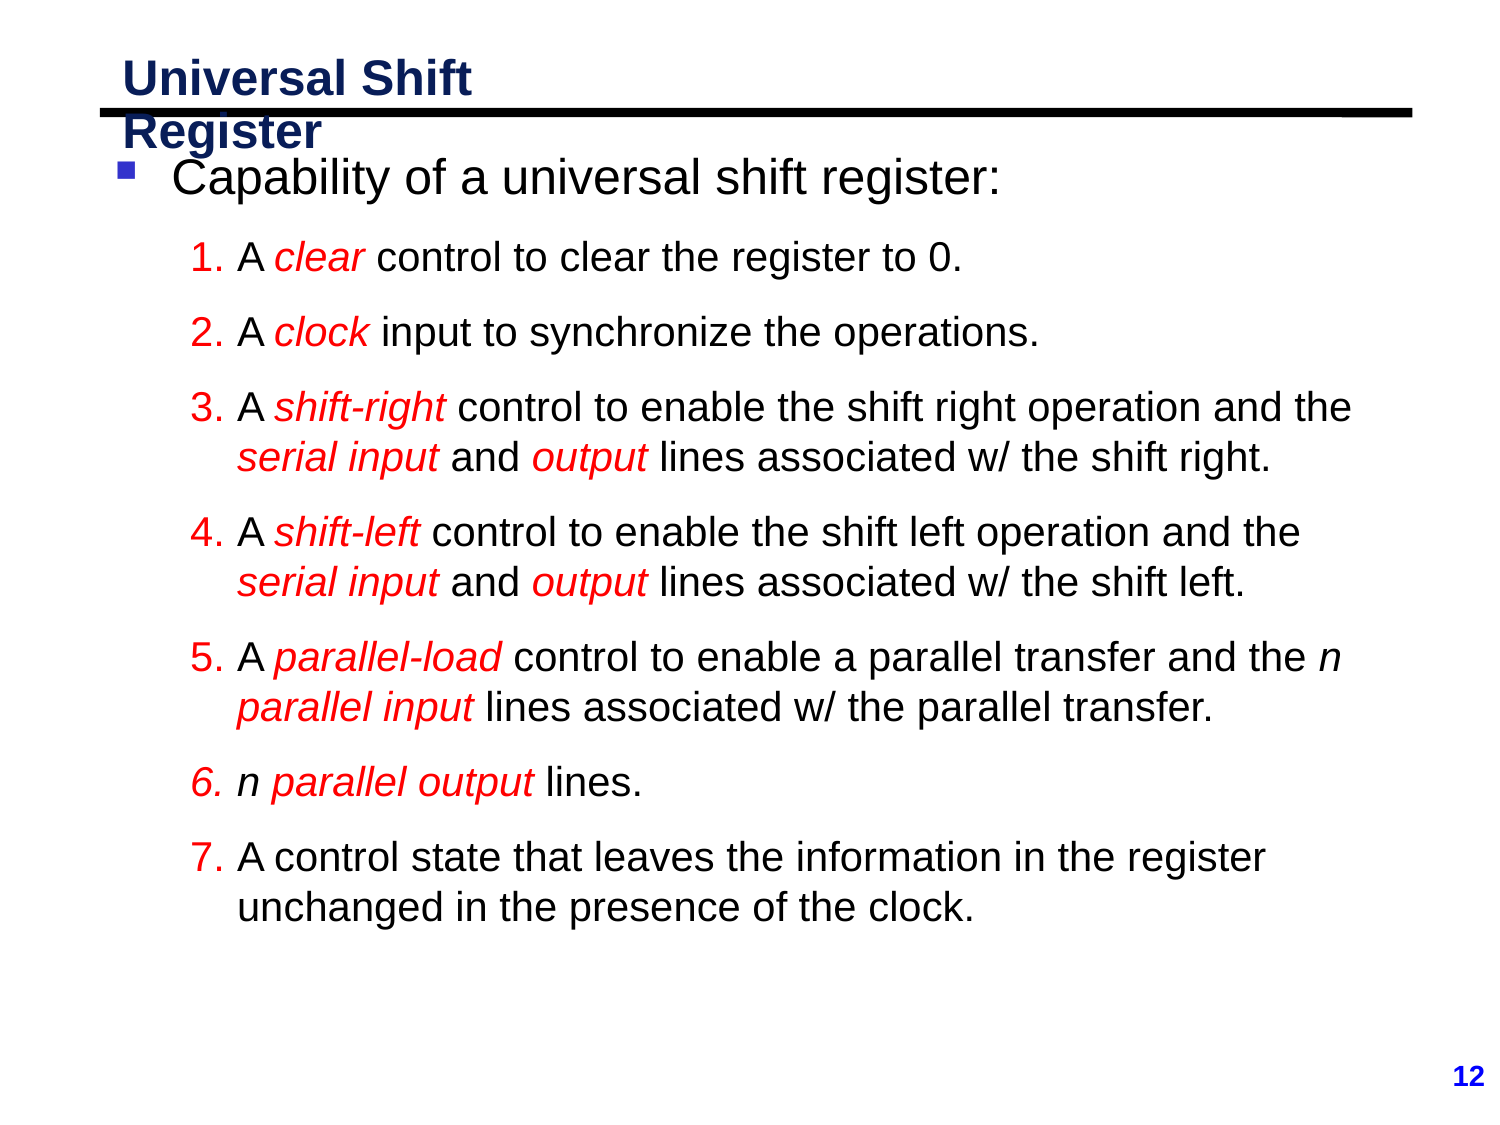

# Universal Shift Register
Capability of a universal shift register:
A clear control to clear the register to 0.
A clock input to synchronize the operations.
A shift-right control to enable the shift right operation and the serial input and output lines associated w/ the shift right.
A shift-left control to enable the shift left operation and the serial input and output lines associated w/ the shift left.
A parallel-load control to enable a parallel transfer and the n parallel input lines associated w/ the parallel transfer.
n parallel output lines.
A control state that leaves the information in the register unchanged in the presence of the clock.
12